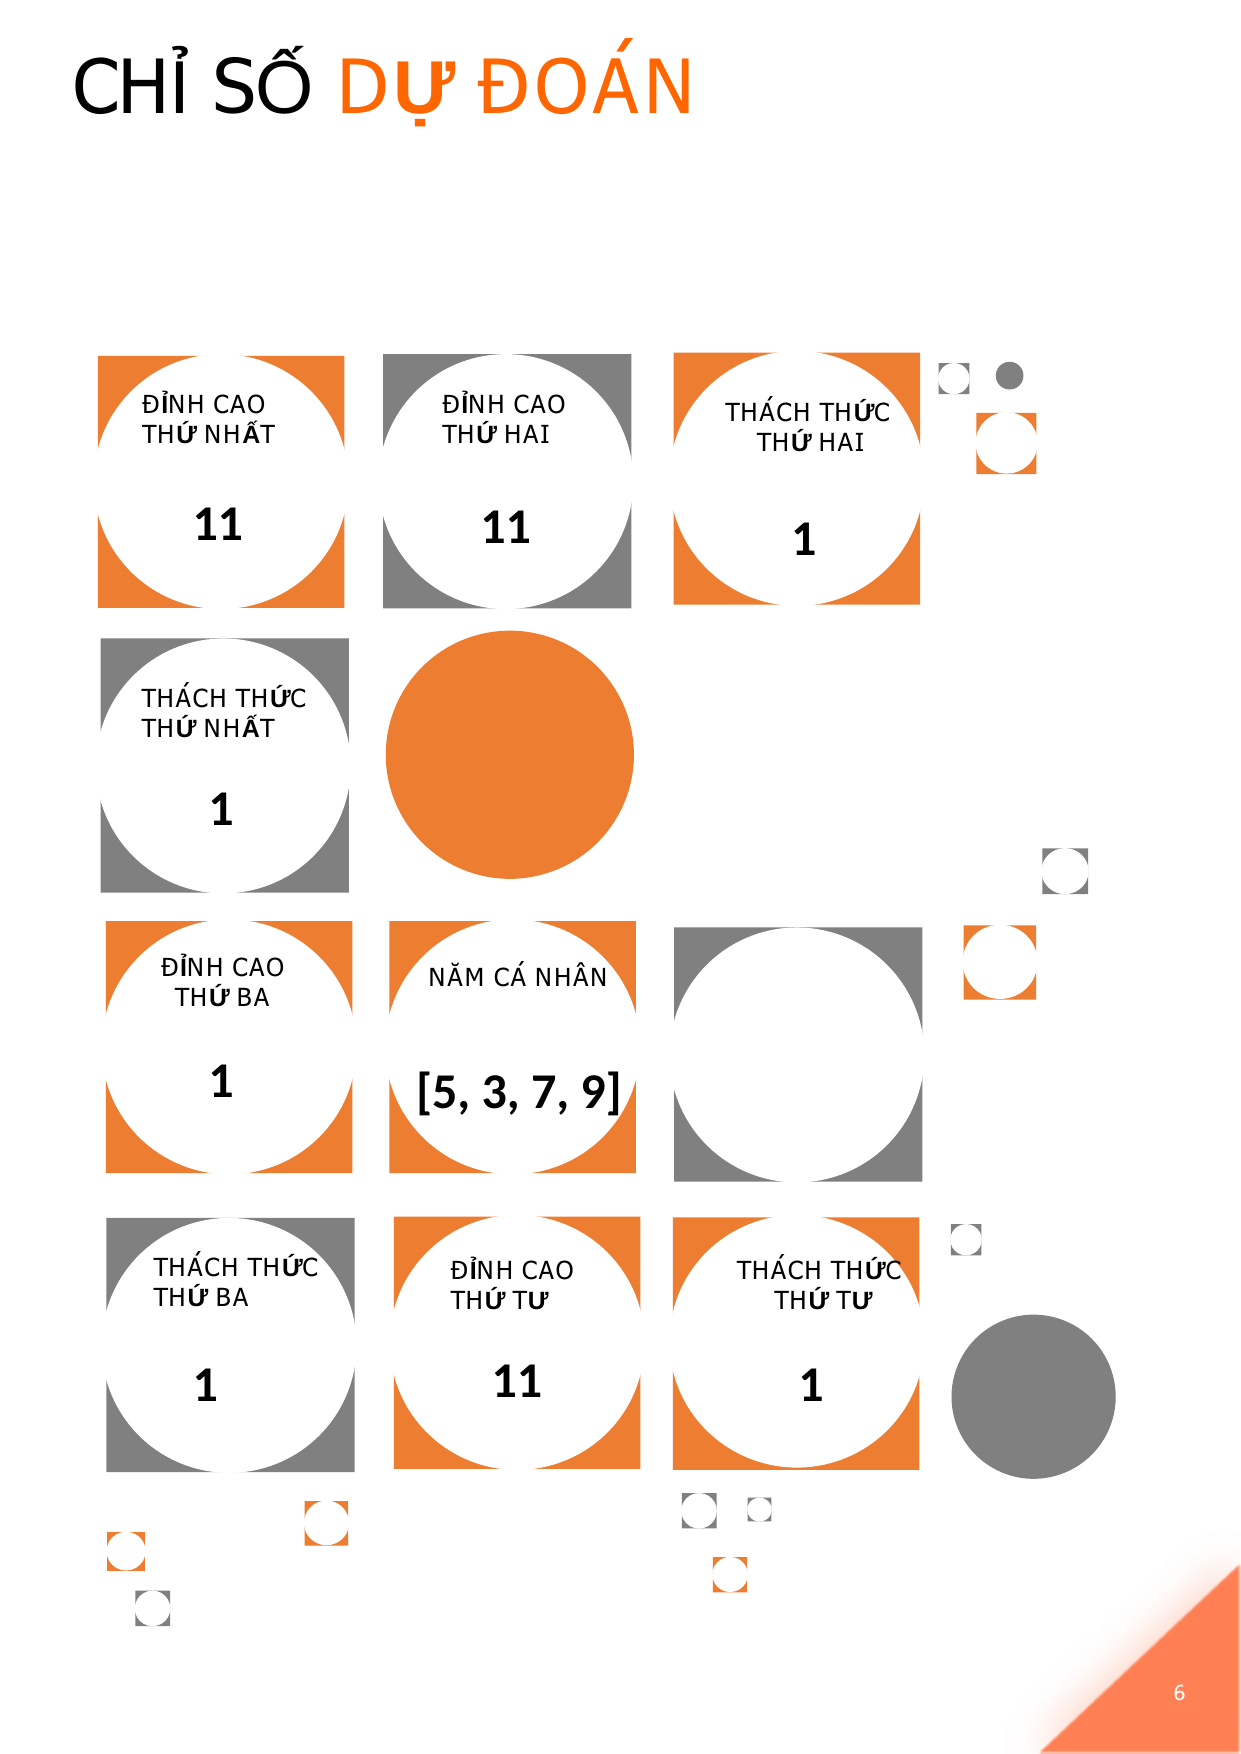

CHỈ SỐ DỰ ĐOÁN

ĐỈNH CAO THỨ NHẤT
ĐỈNH CAO THỨ HAI
THÁCH THỨC
THỨ HAI

11
11
1

THÁCH THỨC
THỨ NHẤT
1

ĐỈNH CAO THỨ BA
NĂM CÁ NHÂN
1
[5, 3, 7, 9]

THÁCH THỨC
THỨ BA
THÁCH THỨC
THỨ TƯ
ĐỈNH CAO THỨ TƯ

11
1
1

6